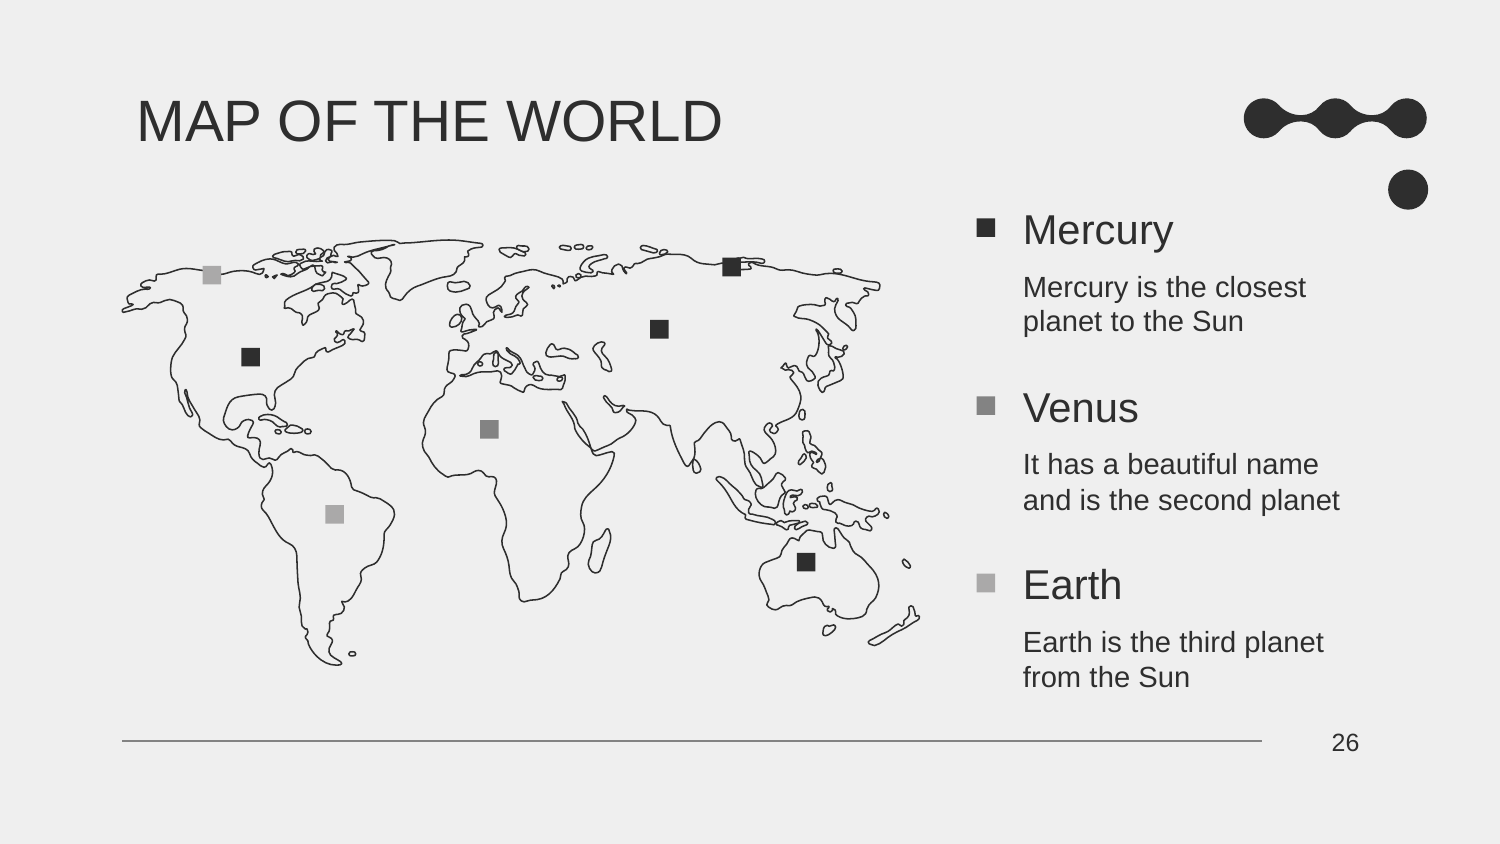

# MAP OF THE WORLD
Mercury

Mercury is the closest planet to the Sun

Venus

It has a beautiful name and is the second planet

Earth

Earth is the third planet from the Sun
26